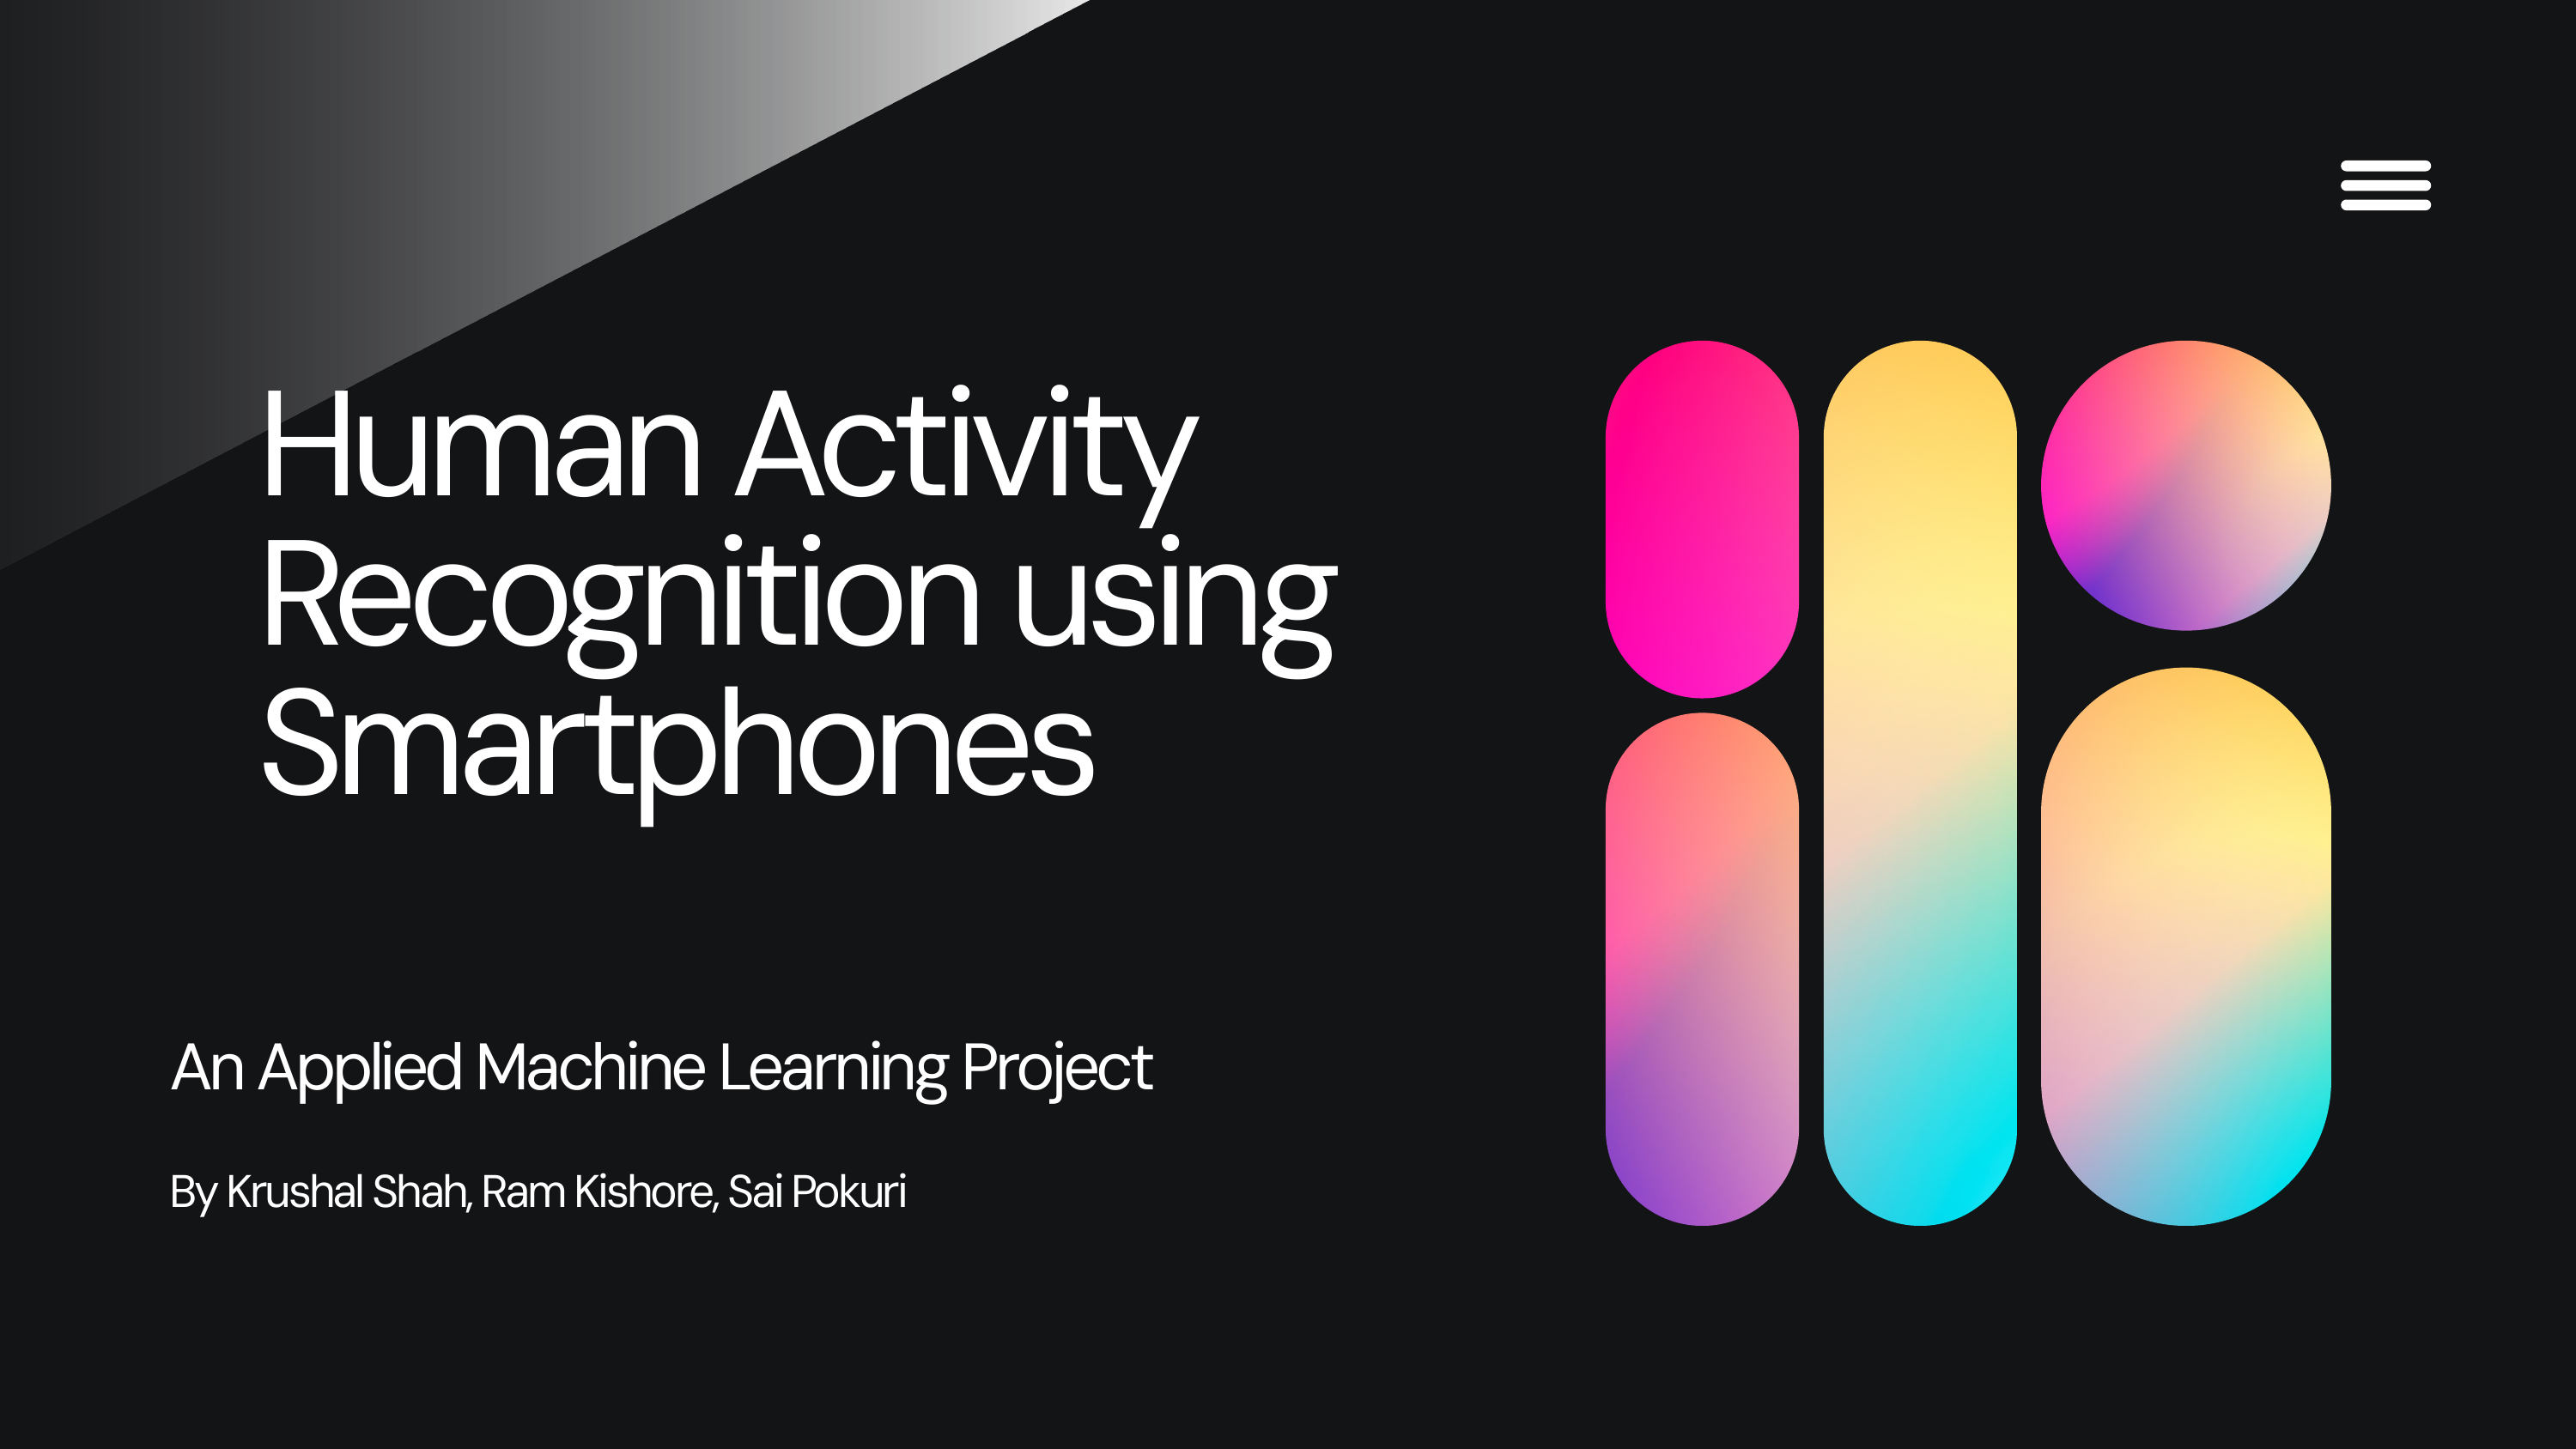

Human Activity Recognition using Smartphones​

An Applied Machine Learning Project

By Krushal Shah, Ram Kishore, Sai Pokuri